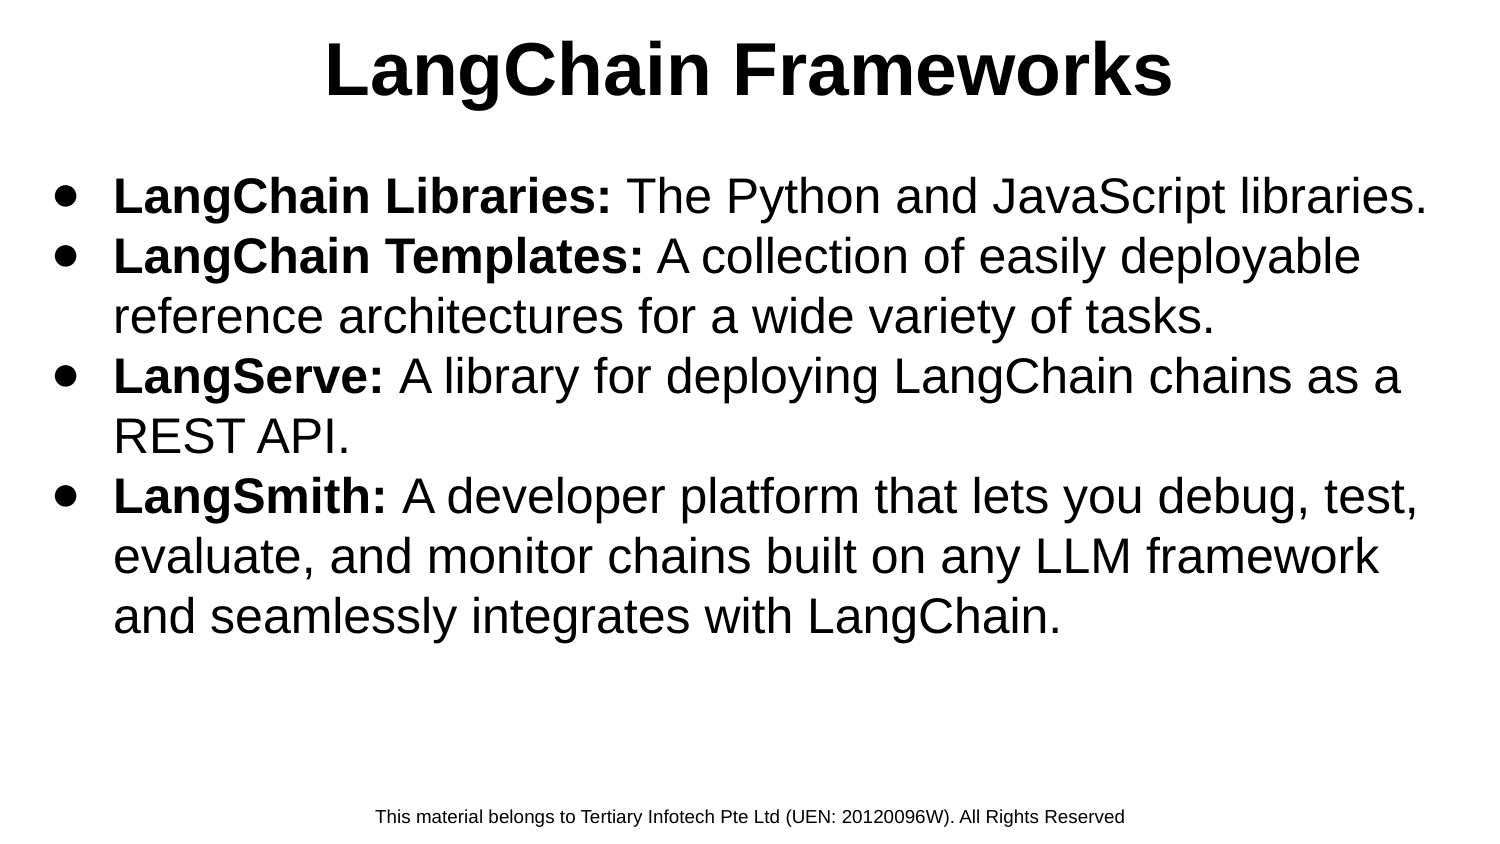

LangChain Frameworks
LangChain Libraries: The Python and JavaScript libraries.
LangChain Templates: A collection of easily deployable reference architectures for a wide variety of tasks.
LangServe: A library for deploying LangChain chains as a REST API.
LangSmith: A developer platform that lets you debug, test, evaluate, and monitor chains built on any LLM framework and seamlessly integrates with LangChain.